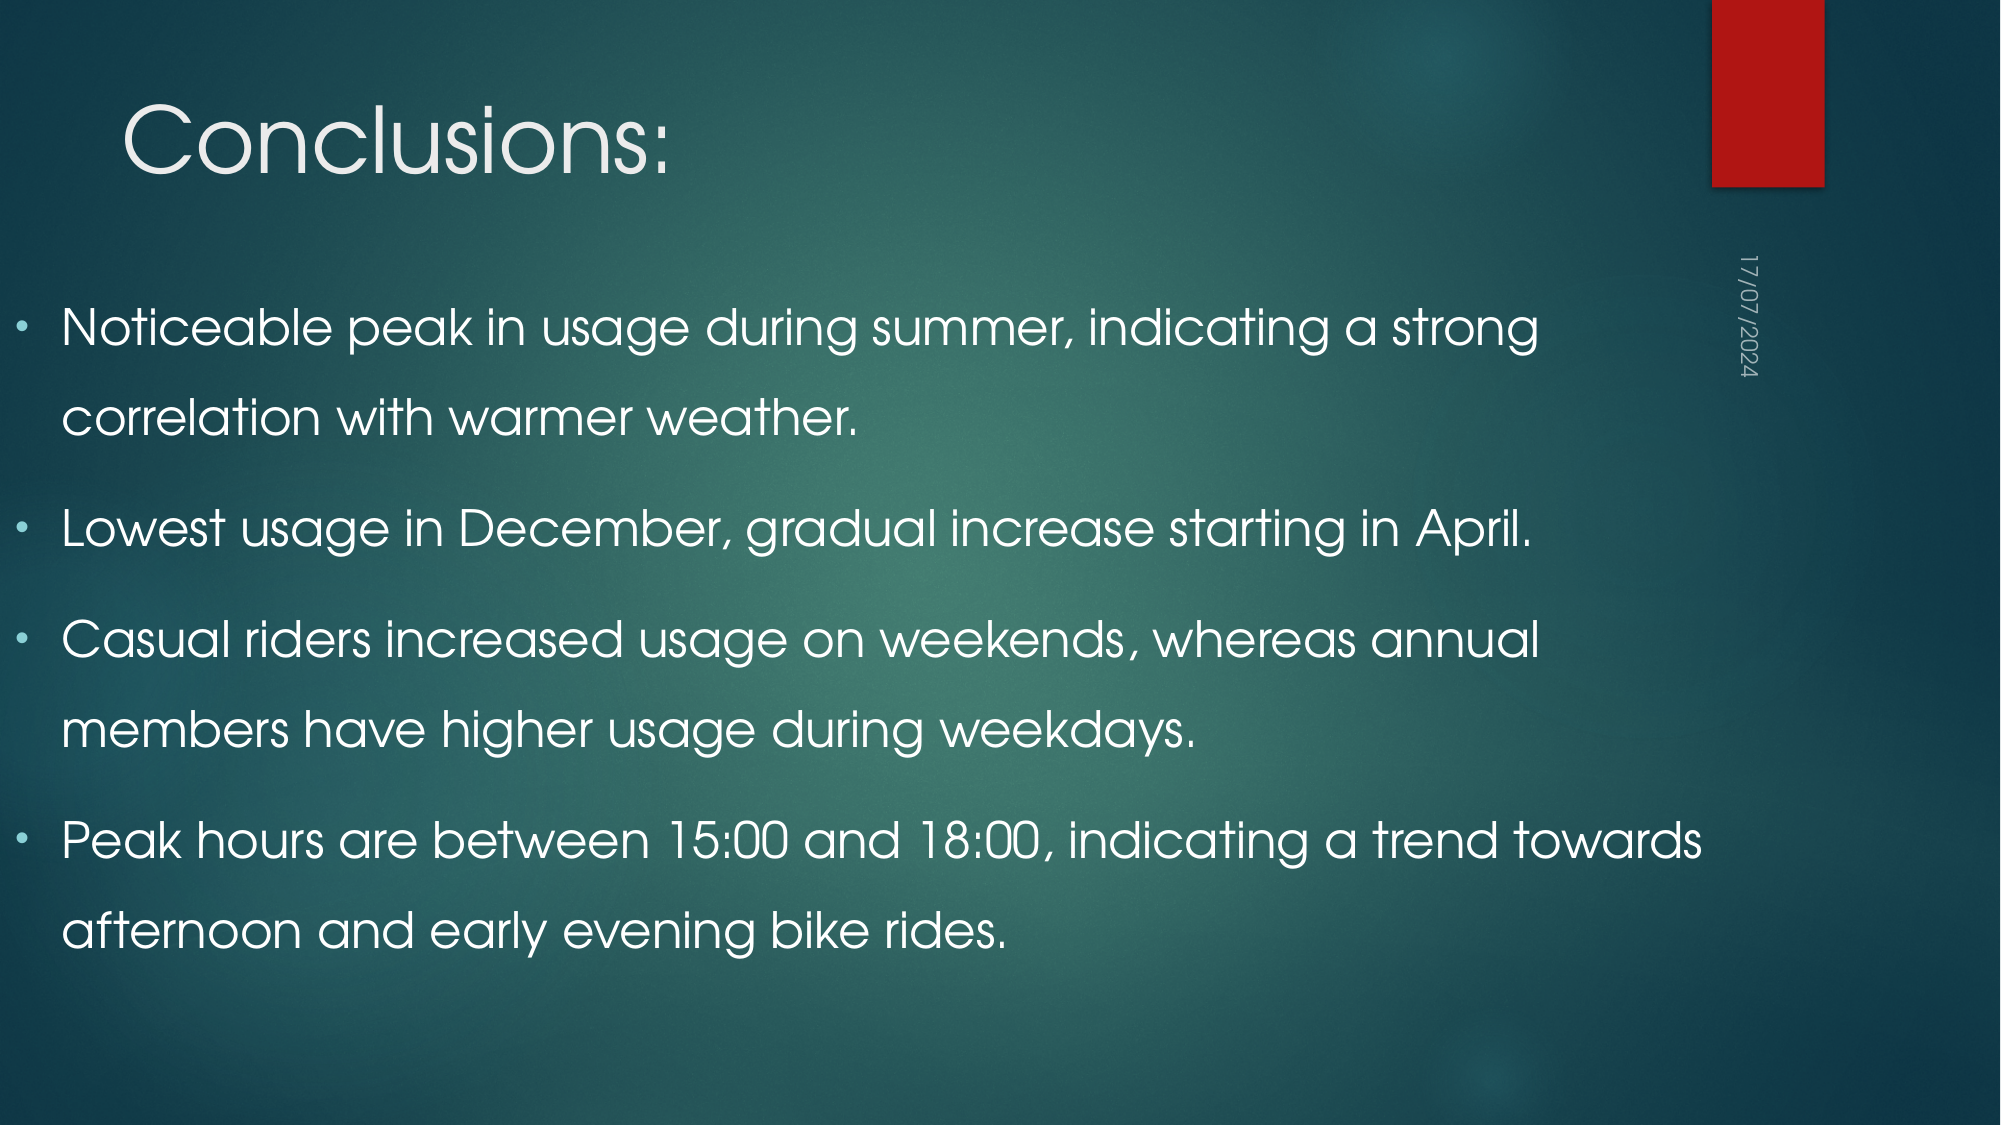

# Conclusions:
Noticeable peak in usage during summer, indicating a strong correlation with warmer weather.
Lowest usage in December, gradual increase starting in April.
Casual riders increased usage on weekends, whereas annual members have higher usage during weekdays.
Peak hours are between 15:00 and 18:00, indicating a trend towards afternoon and early evening bike rides.
17/07/2024